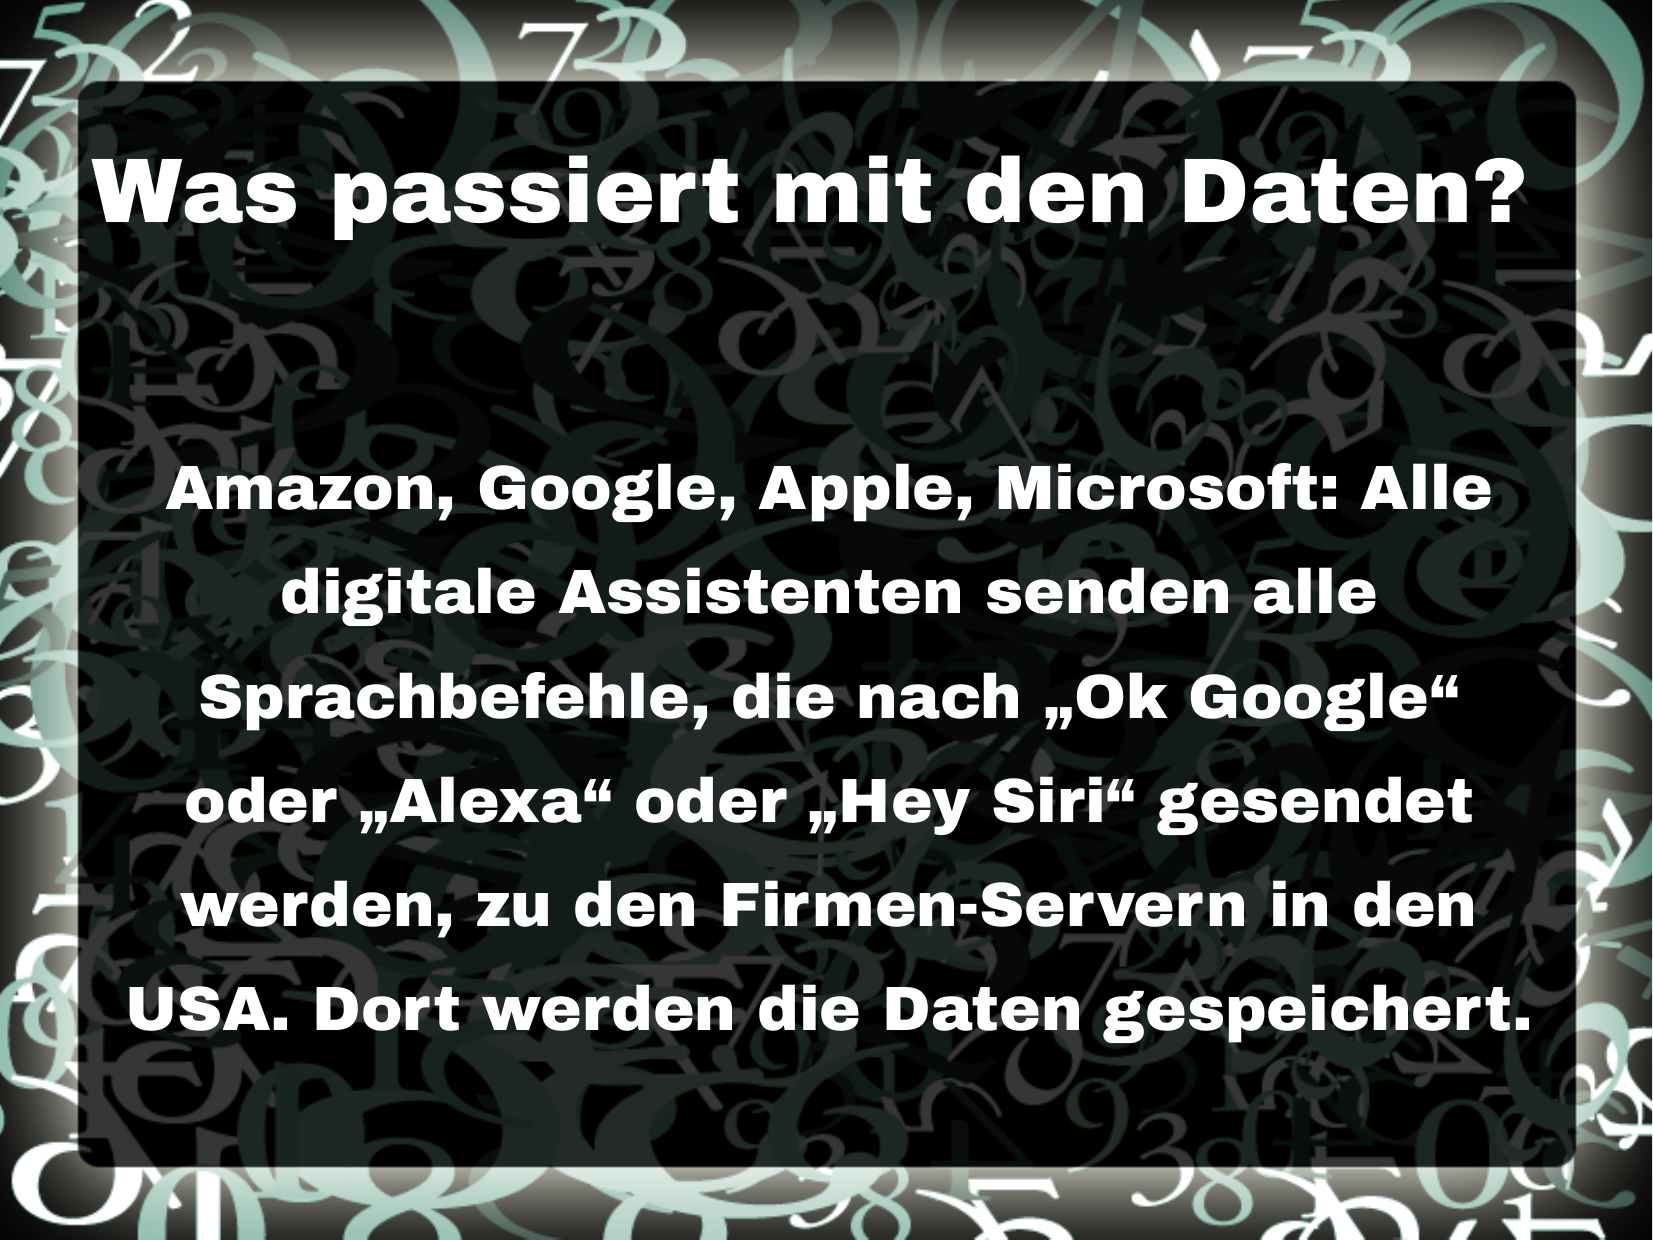

# Was passiert mit den Daten?

Amazon, Google, Apple, Microsoft: Alle digitale Assistenten senden alle Sprachbefehle, die nach „Ok Google“ oder „Alexa“ oder „Hey Siri“ gesendet werden, zu den Firmen-Servern in den USA. Dort werden die Daten gespeichert.